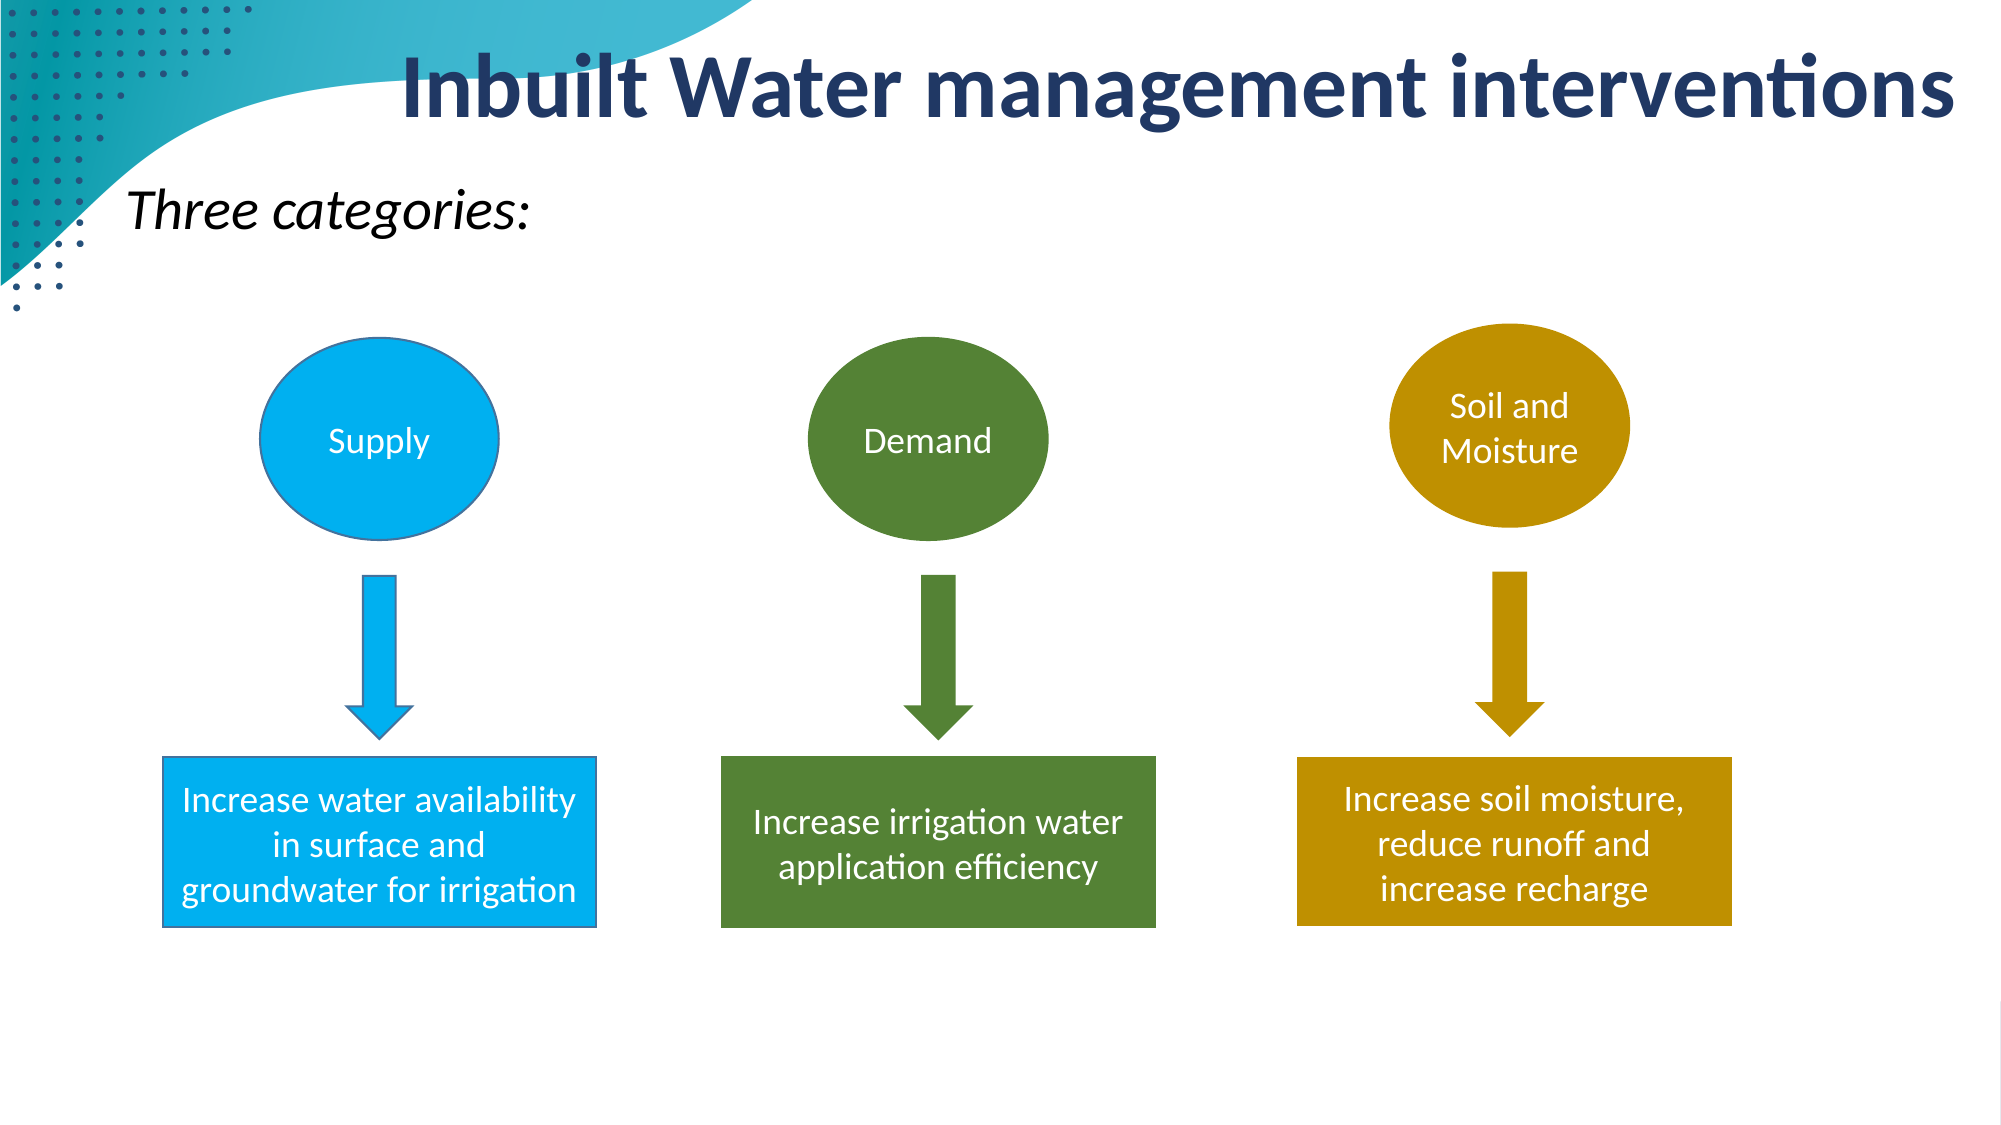

# Inbuilt Water management interventions
Three categories:
Soil and Moisture
Supply
Demand

Increase water availability in surface and groundwater for irrigation
Increase irrigation water application efficiency
Increase soil moisture,
reduce runoff and increase recharge